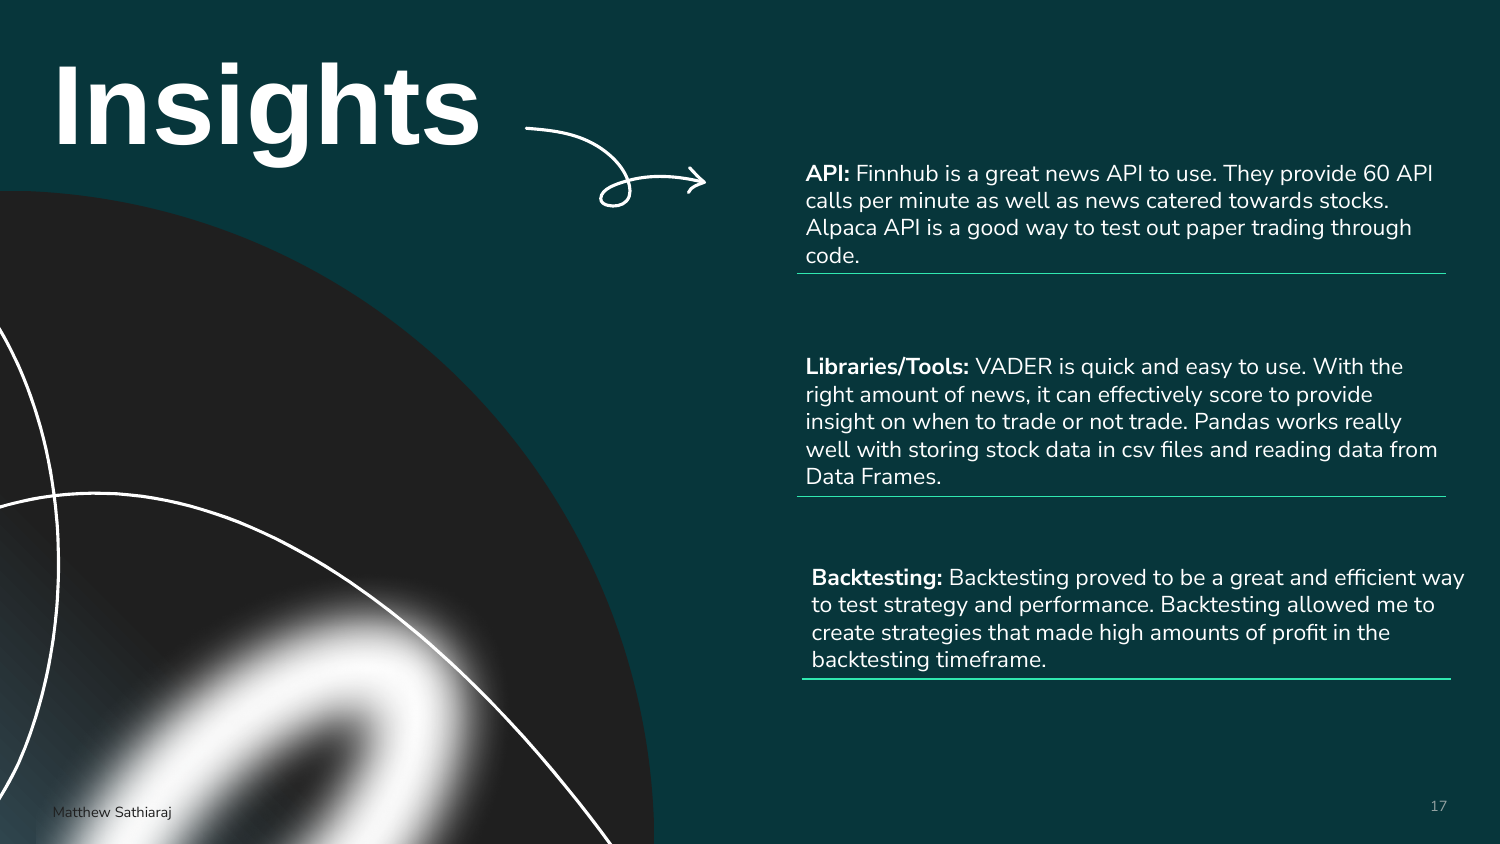

# Insights

API: Finnhub is a great news API to use. They provide 60 API calls per minute as well as news catered towards stocks. Alpaca API is a good way to test out paper trading through code.
Libraries/Tools: VADER is quick and easy to use. With the right amount of news, it can effectively score to provide insight on when to trade or not trade. Pandas works really well with storing stock data in csv files and reading data from Data Frames.
Backtesting: Backtesting proved to be a great and efficient way to test strategy and performance. Backtesting allowed me to create strategies that made high amounts of profit in the backtesting timeframe.
Matthew Sathiaraj